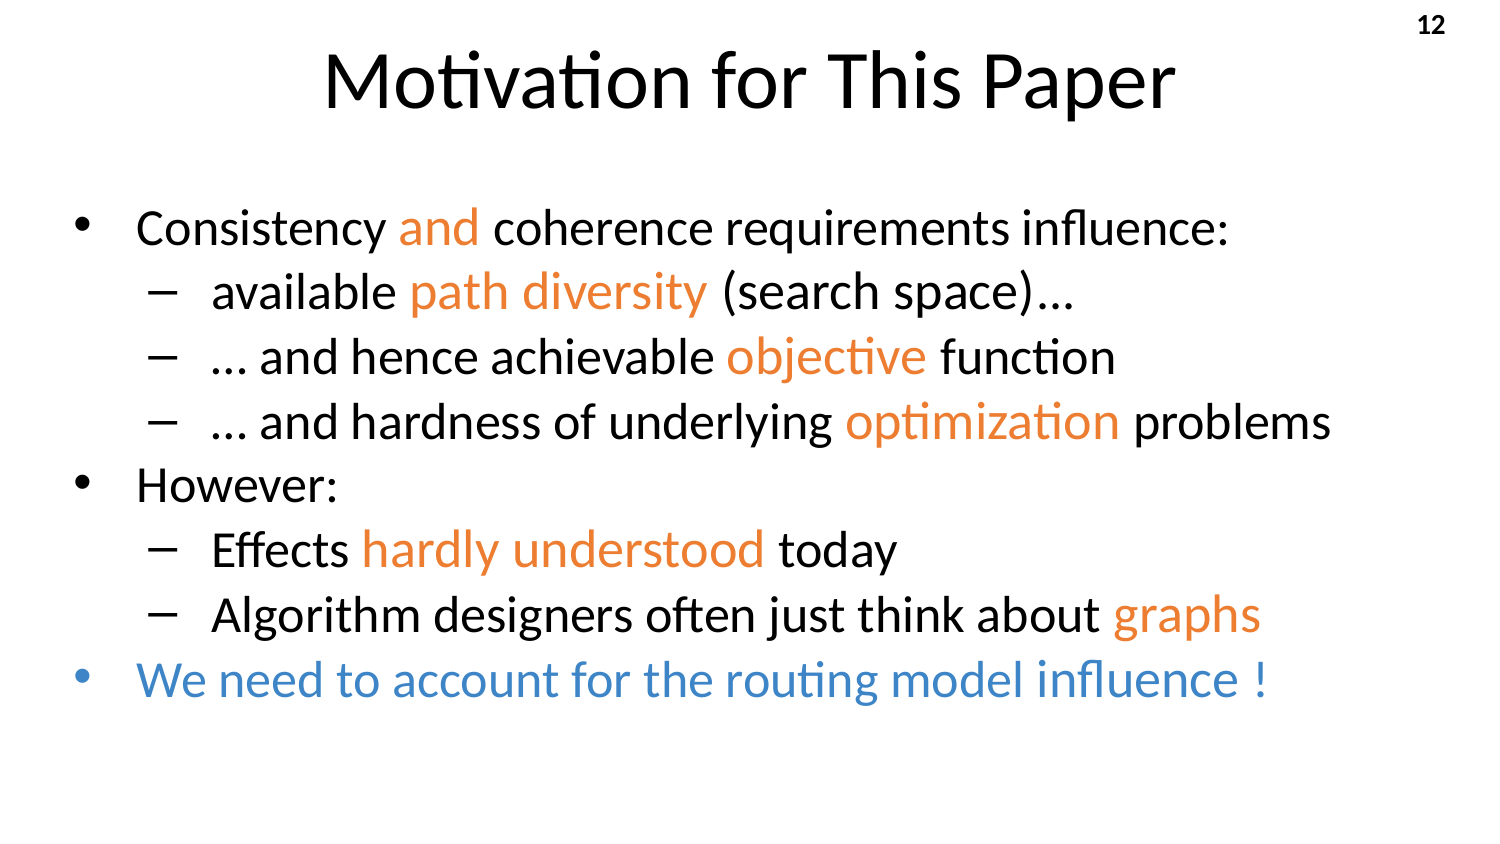

12
# Motivation for This Paper
Consistency and coherence requirements influence:
available path diversity (search space)...
… and hence achievable objective function
… and hardness of underlying optimization problems
However:
Effects hardly understood today
Algorithm designers often just think about graphs
We need to account for the routing model influence !

12